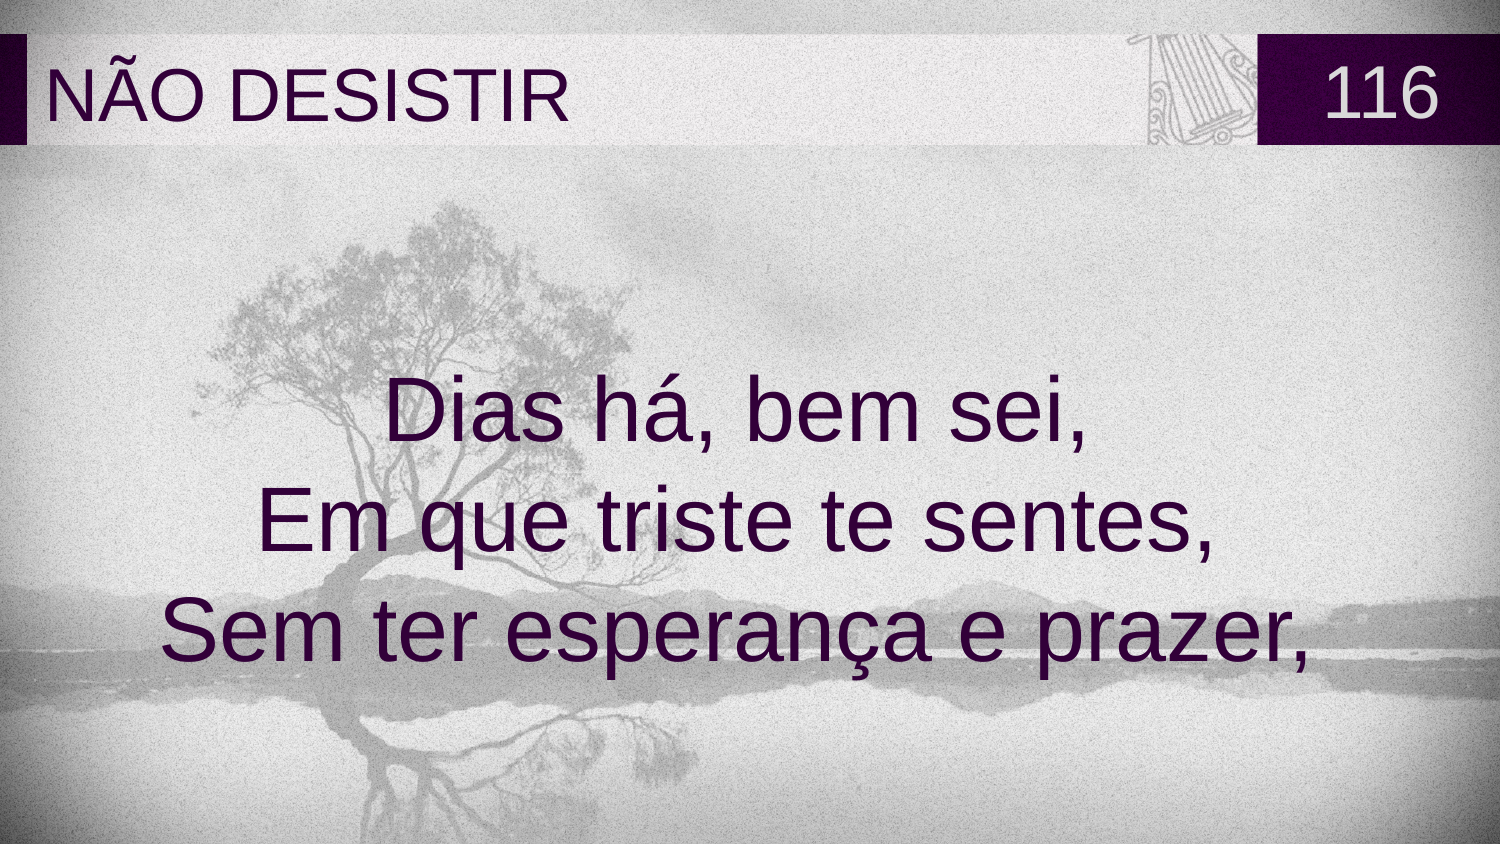

# NÃO DESISTIR
116
Dias há, bem sei,
Em que triste te sentes,
Sem ter esperança e prazer,